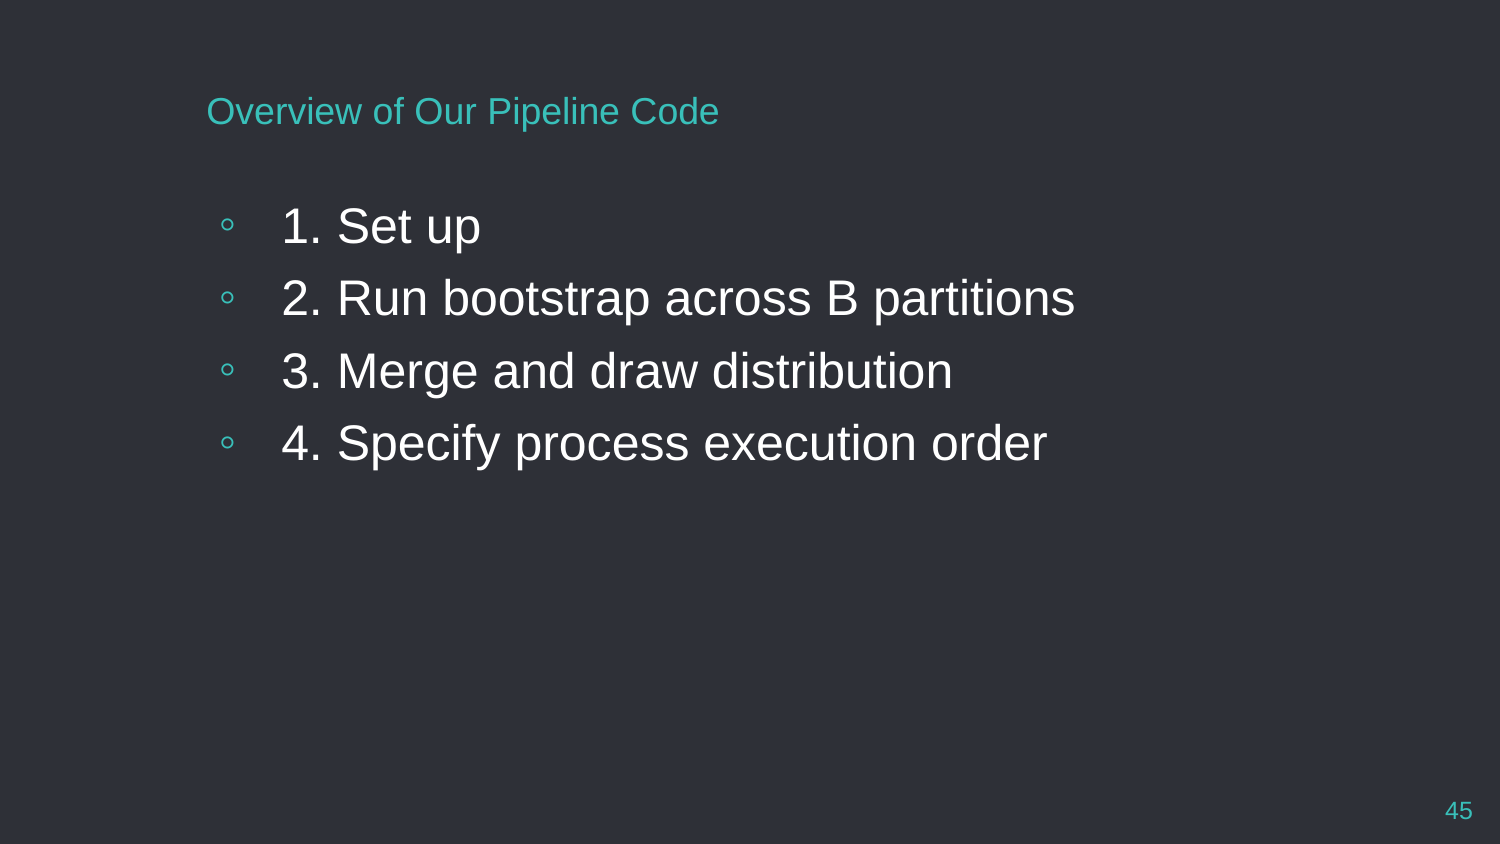

# Overview of Our Pipeline Code
1. Set up
2. Run bootstrap across B partitions
3. Merge and draw distribution
4. Specify process execution order

45